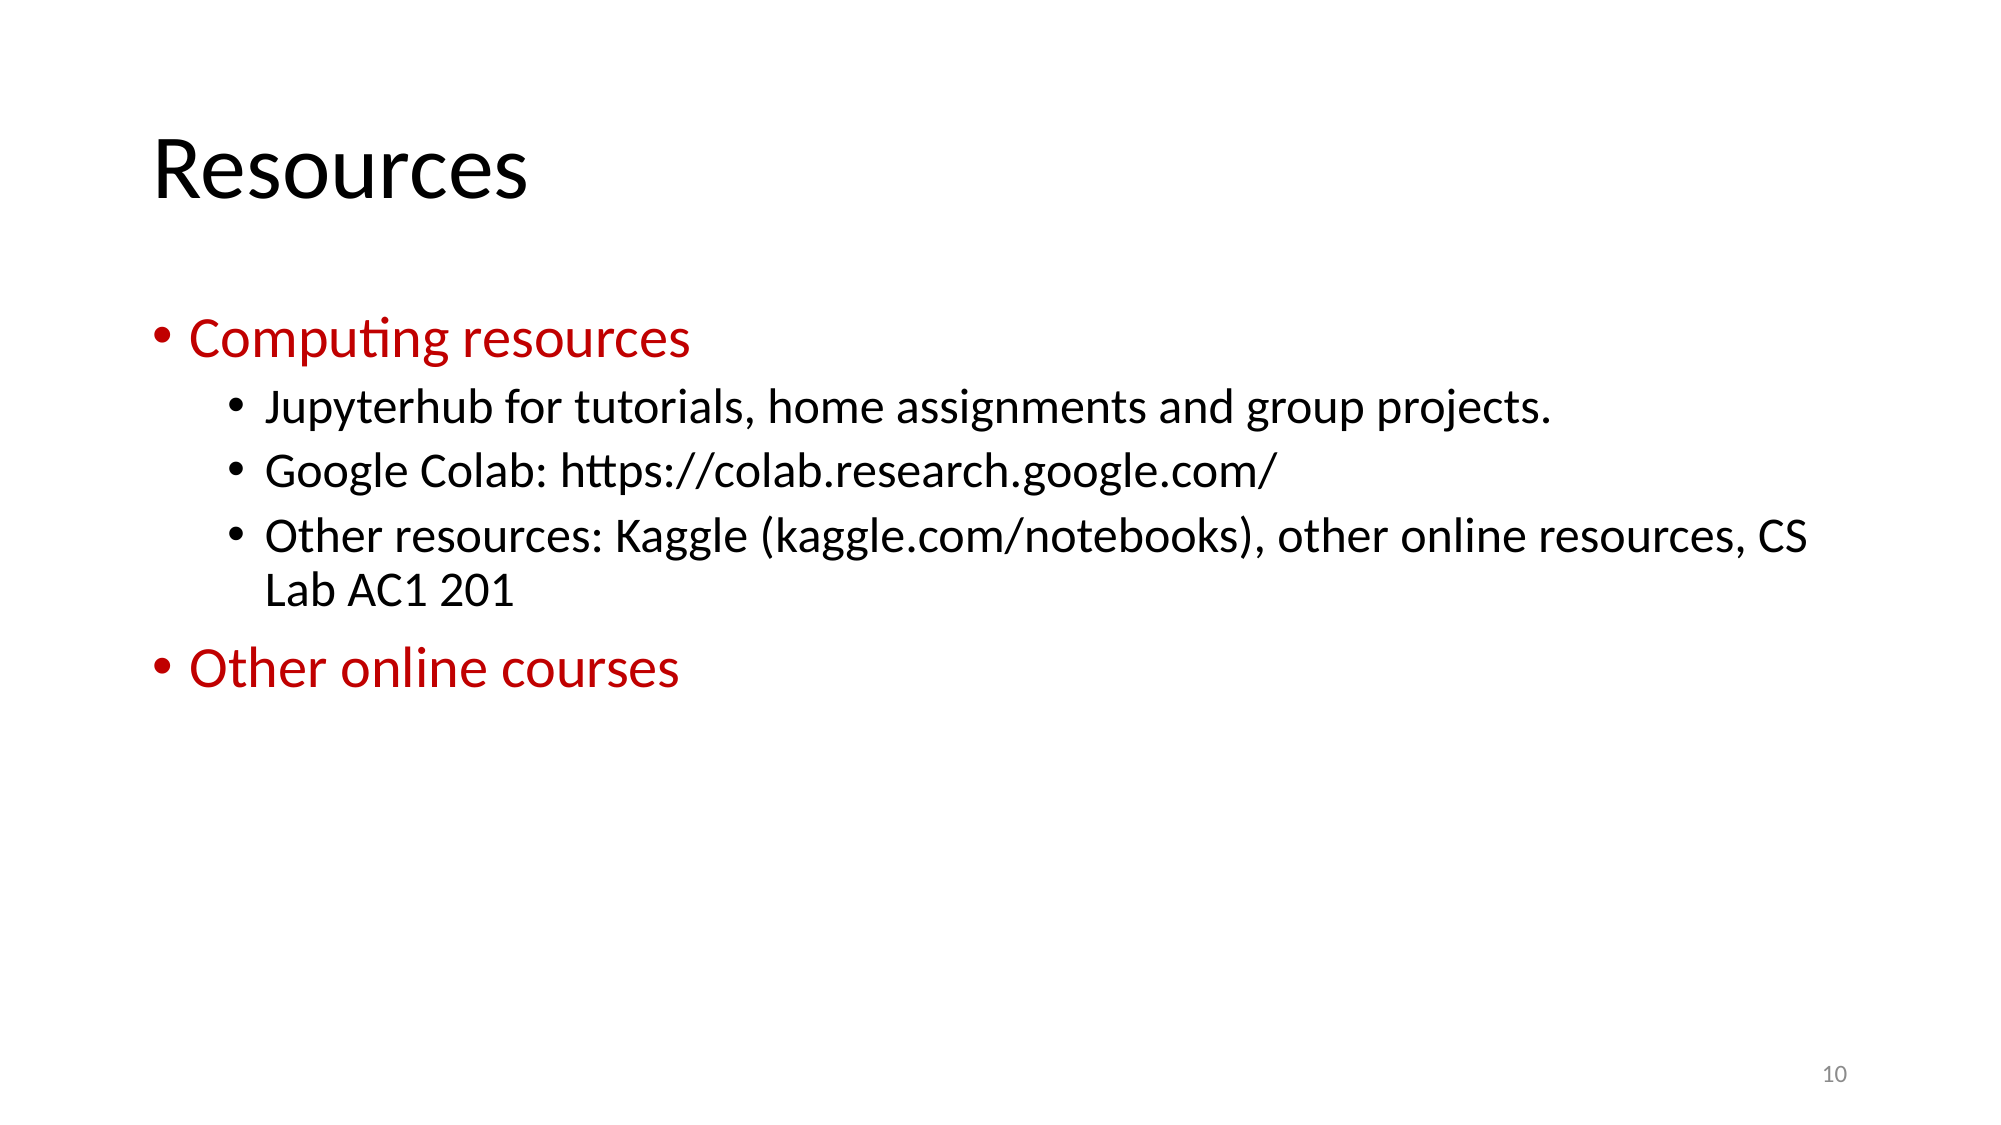

# Resources
Computing resources
Jupyterhub for tutorials, home assignments and group projects.
Google Colab: https://colab.research.google.com/
Other resources: Kaggle (kaggle.com/notebooks), other online resources, CS Lab AC1 201
Other online courses
10